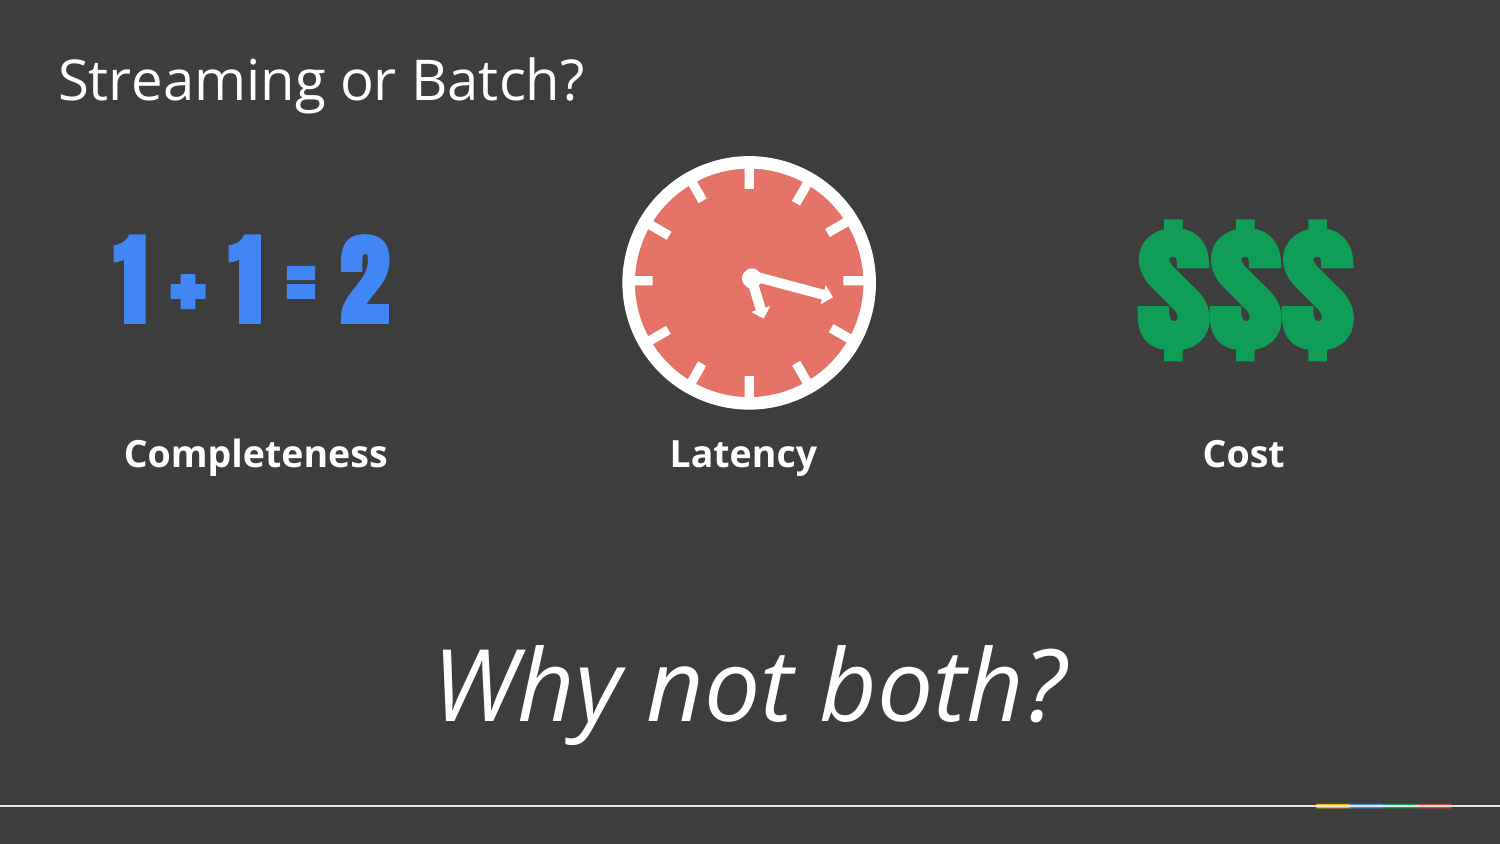

Streaming or Batch?

$$$
1 + 1 = 2
Completeness
Latency
Cost
Why not both?